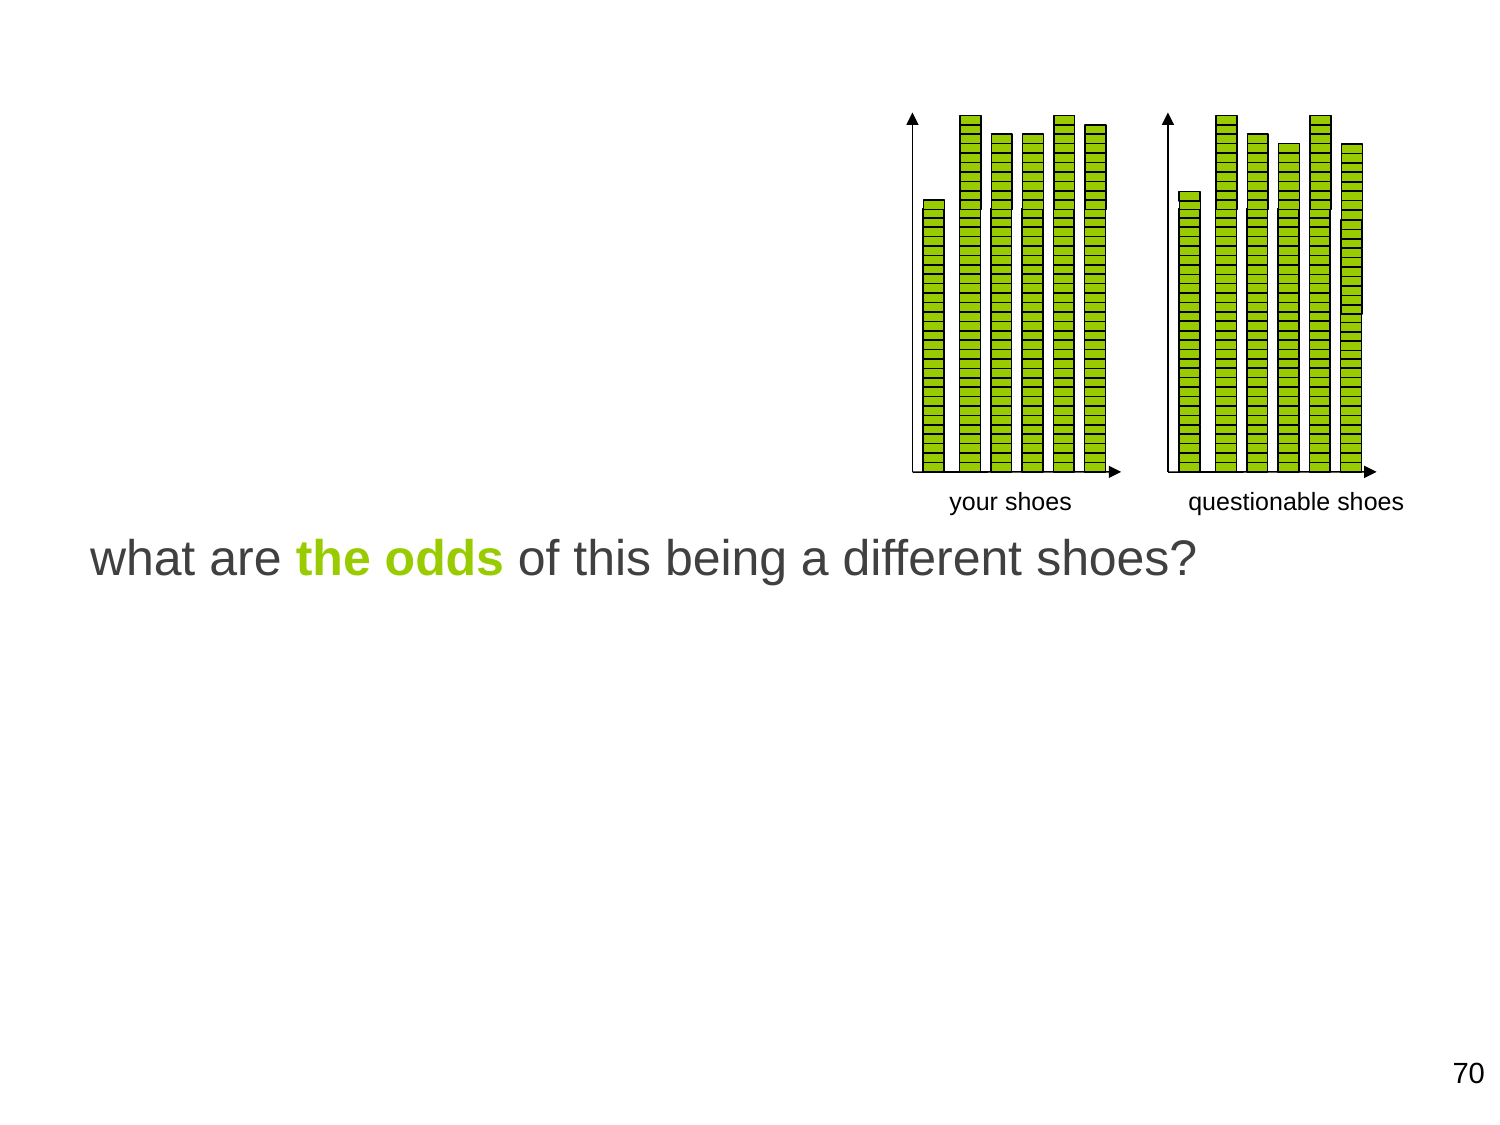

your shoes
questionable shoes

what are the odds of this being a different shoes?

70